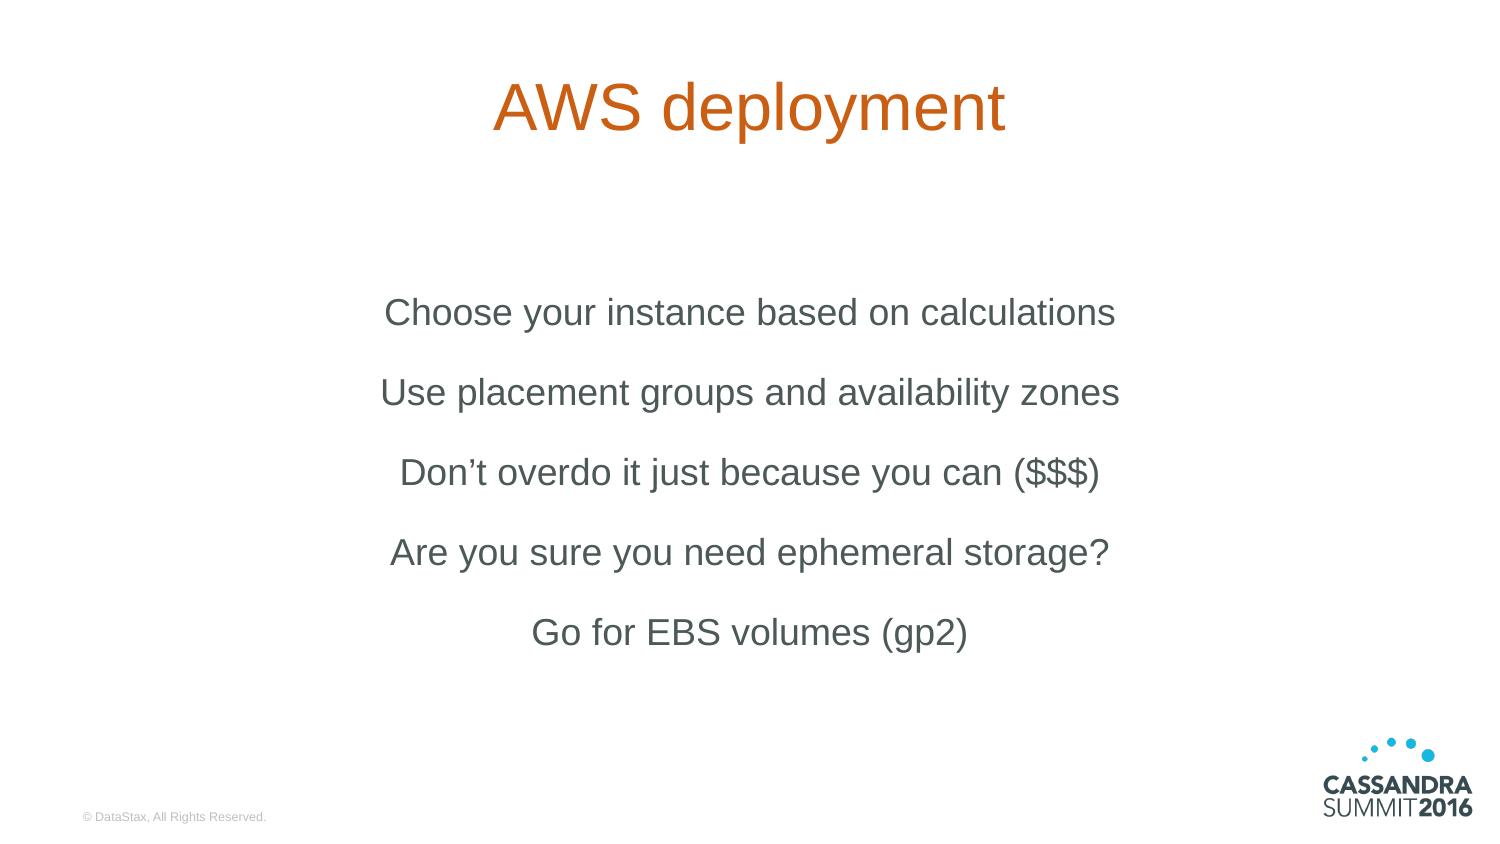

# AWS deployment
Choose your instance based on calculations
Use placement groups and availability zones
Don’t overdo it just because you can ($$$)
Are you sure you need ephemeral storage?
Go for EBS volumes (gp2)
© DataStax, All Rights Reserved.
32